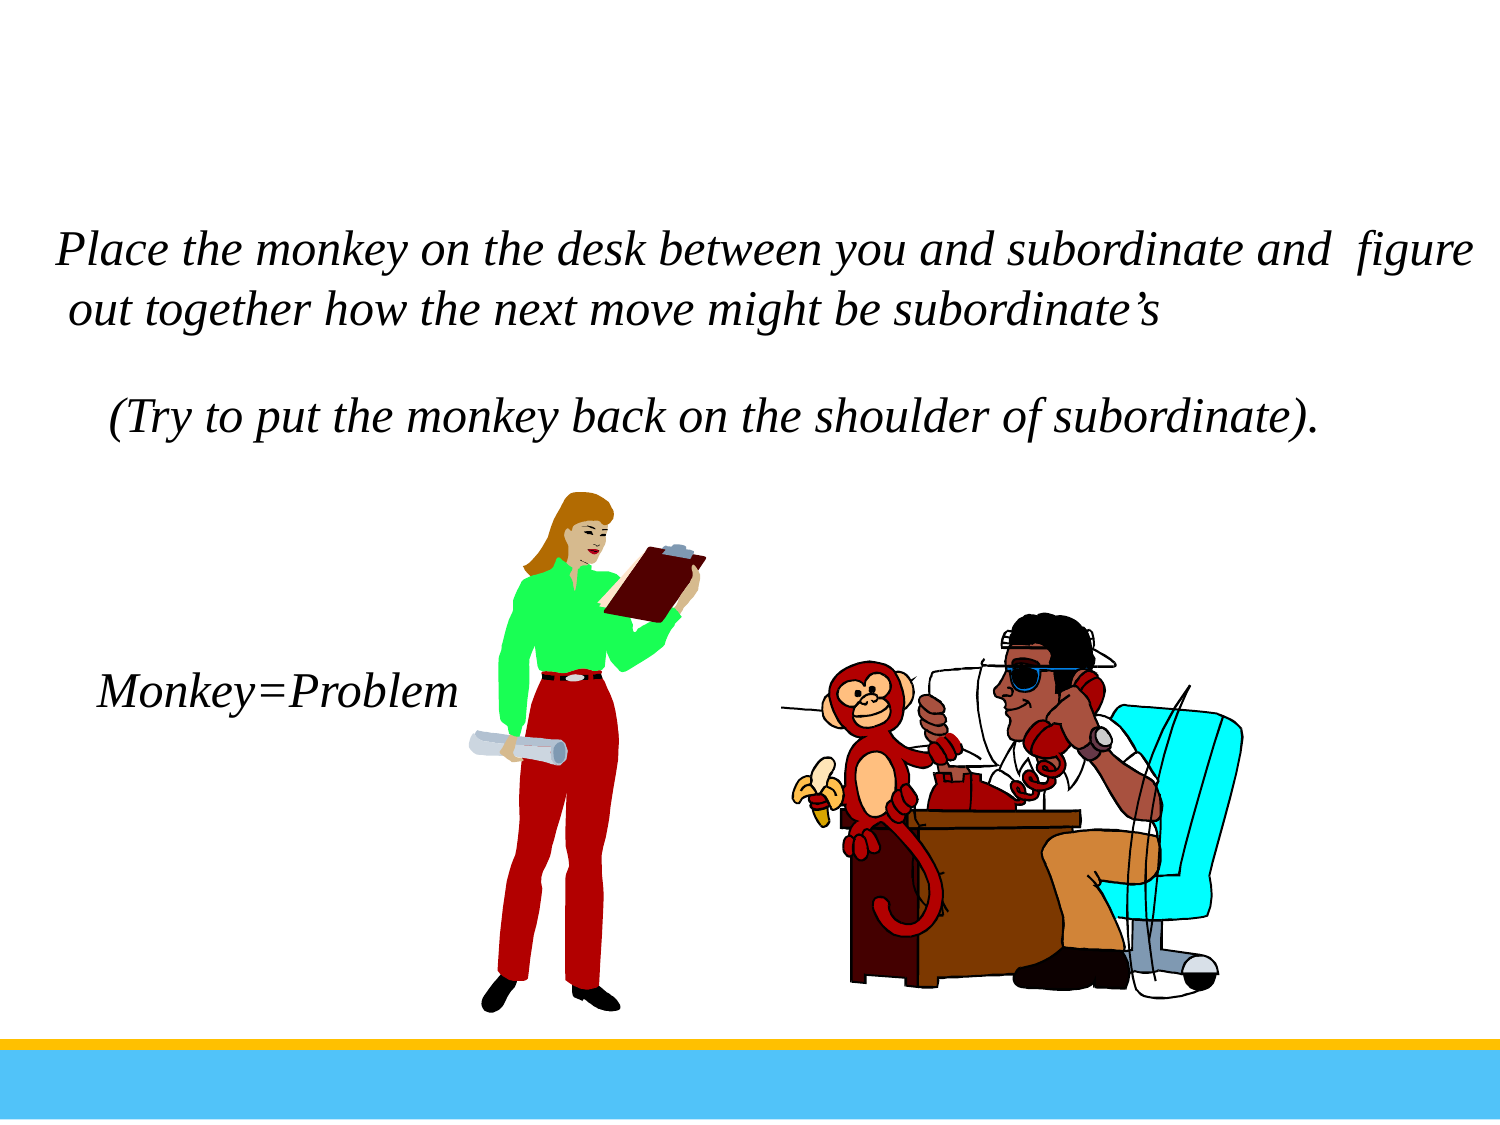

Place the monkey on the desk between you and subordinate and  figure
 out together how the next move might be subordinate’s
(Try to put the monkey back on the shoulder of subordinate).

Monkey=Problem